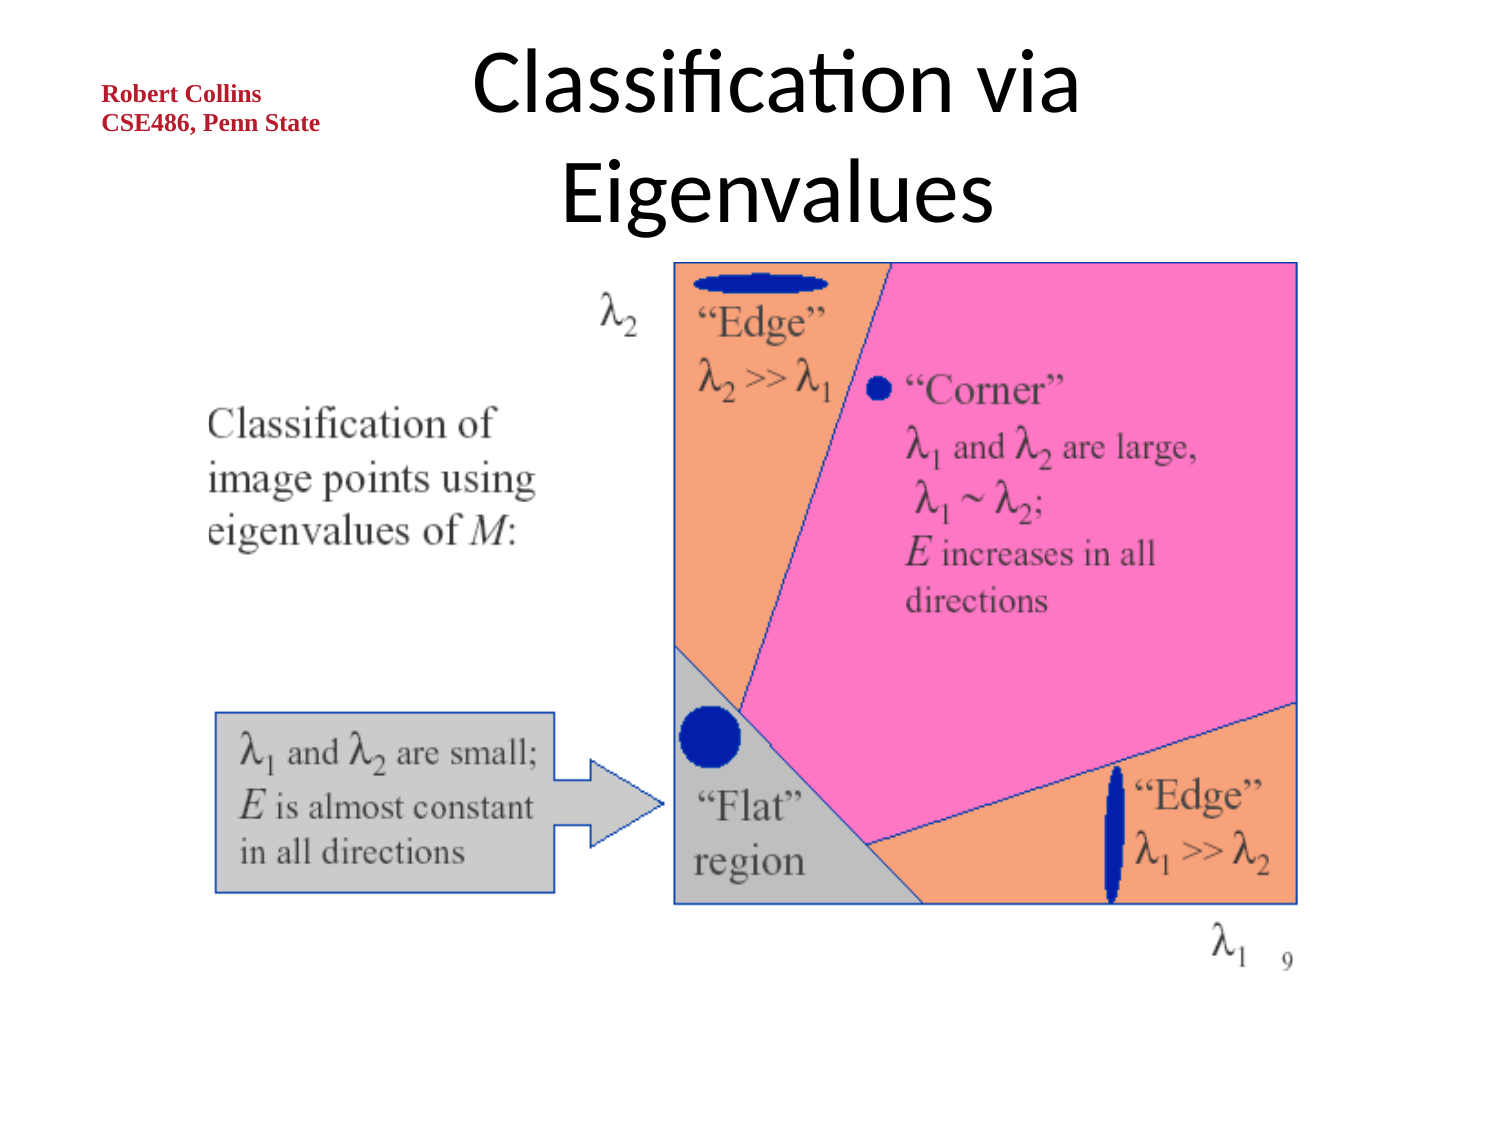

# Classification via Eigenvalues
Robert Collins  CSE486, Penn State